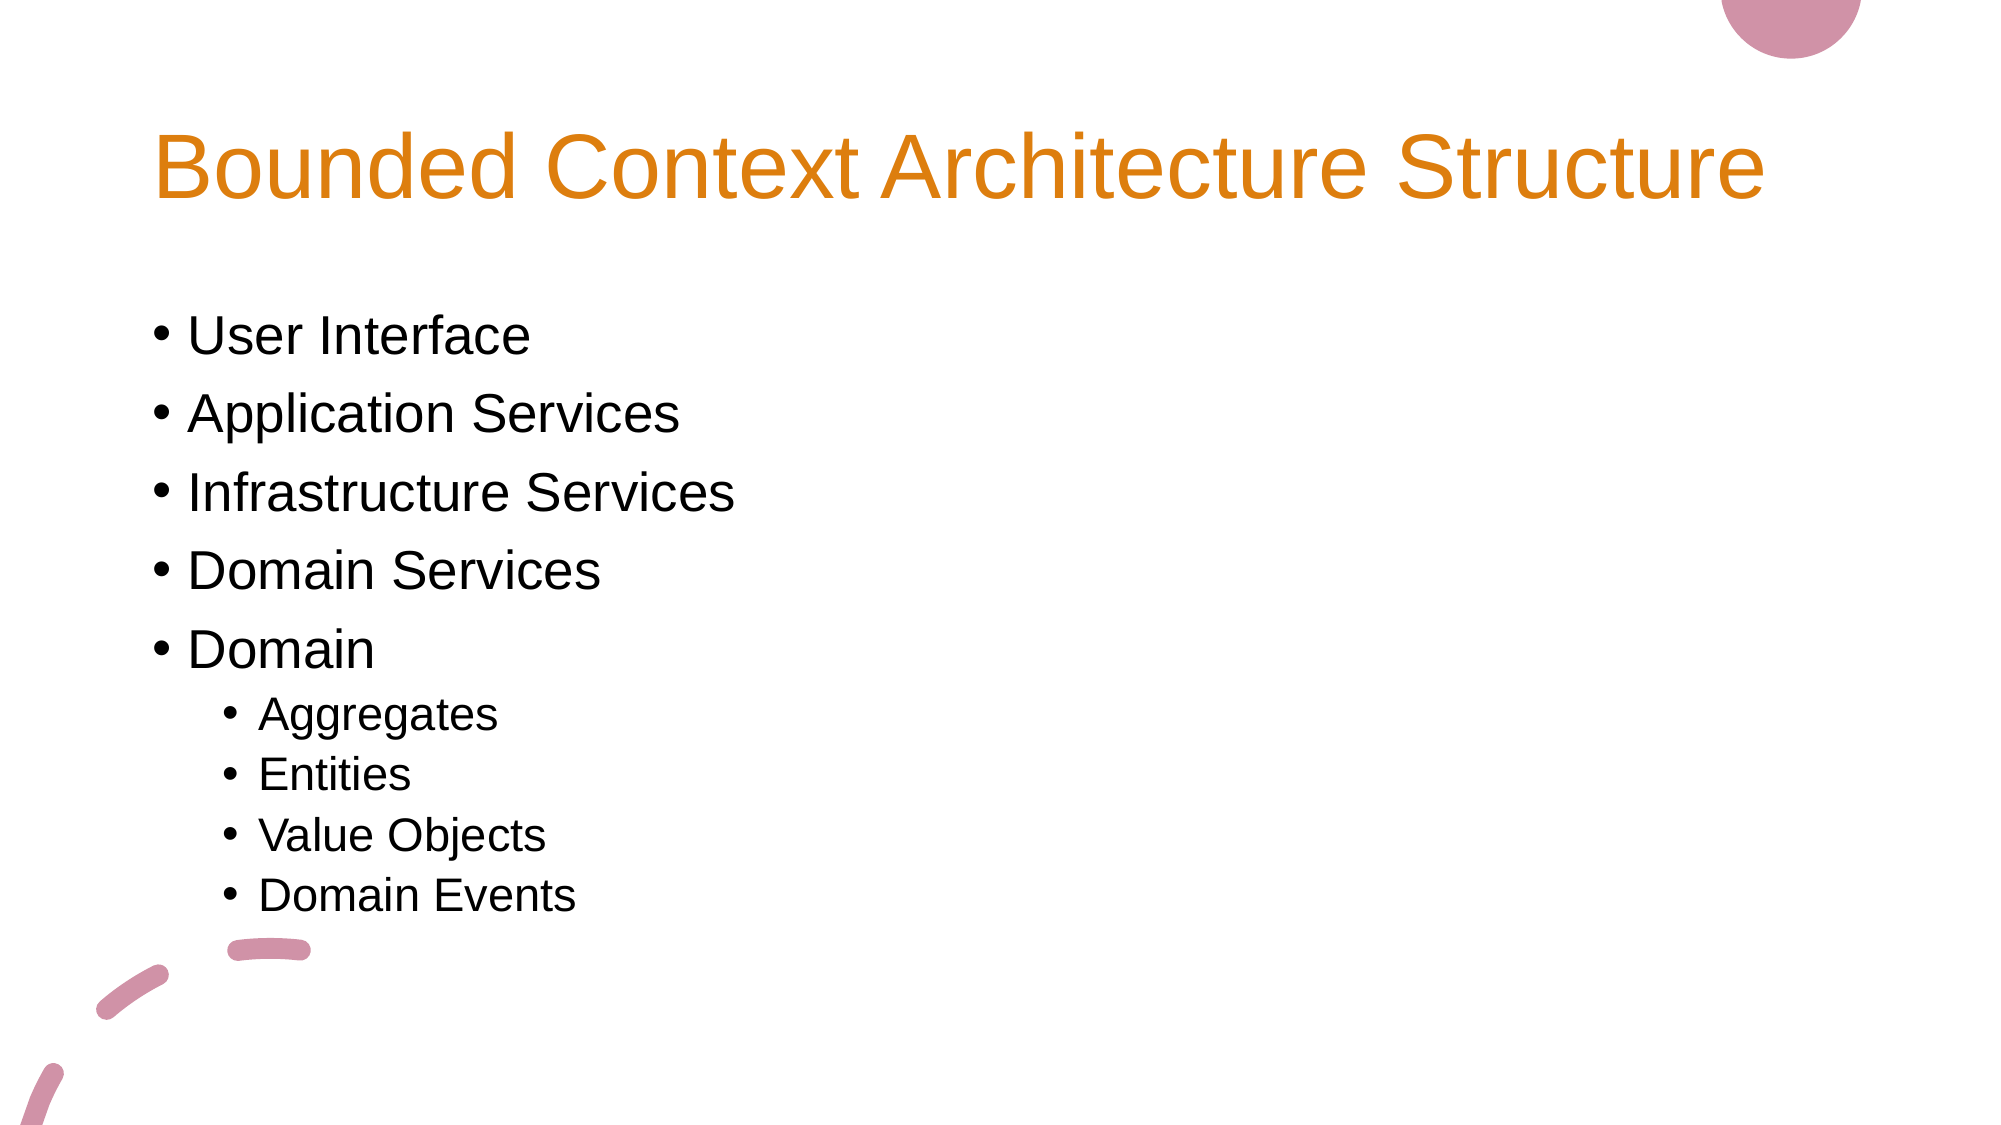

# Bounded Context Architecture Structure
User Interface
Application Services
Infrastructure Services
Domain Services
Domain
Aggregates
Entities
Value Objects
Domain Events